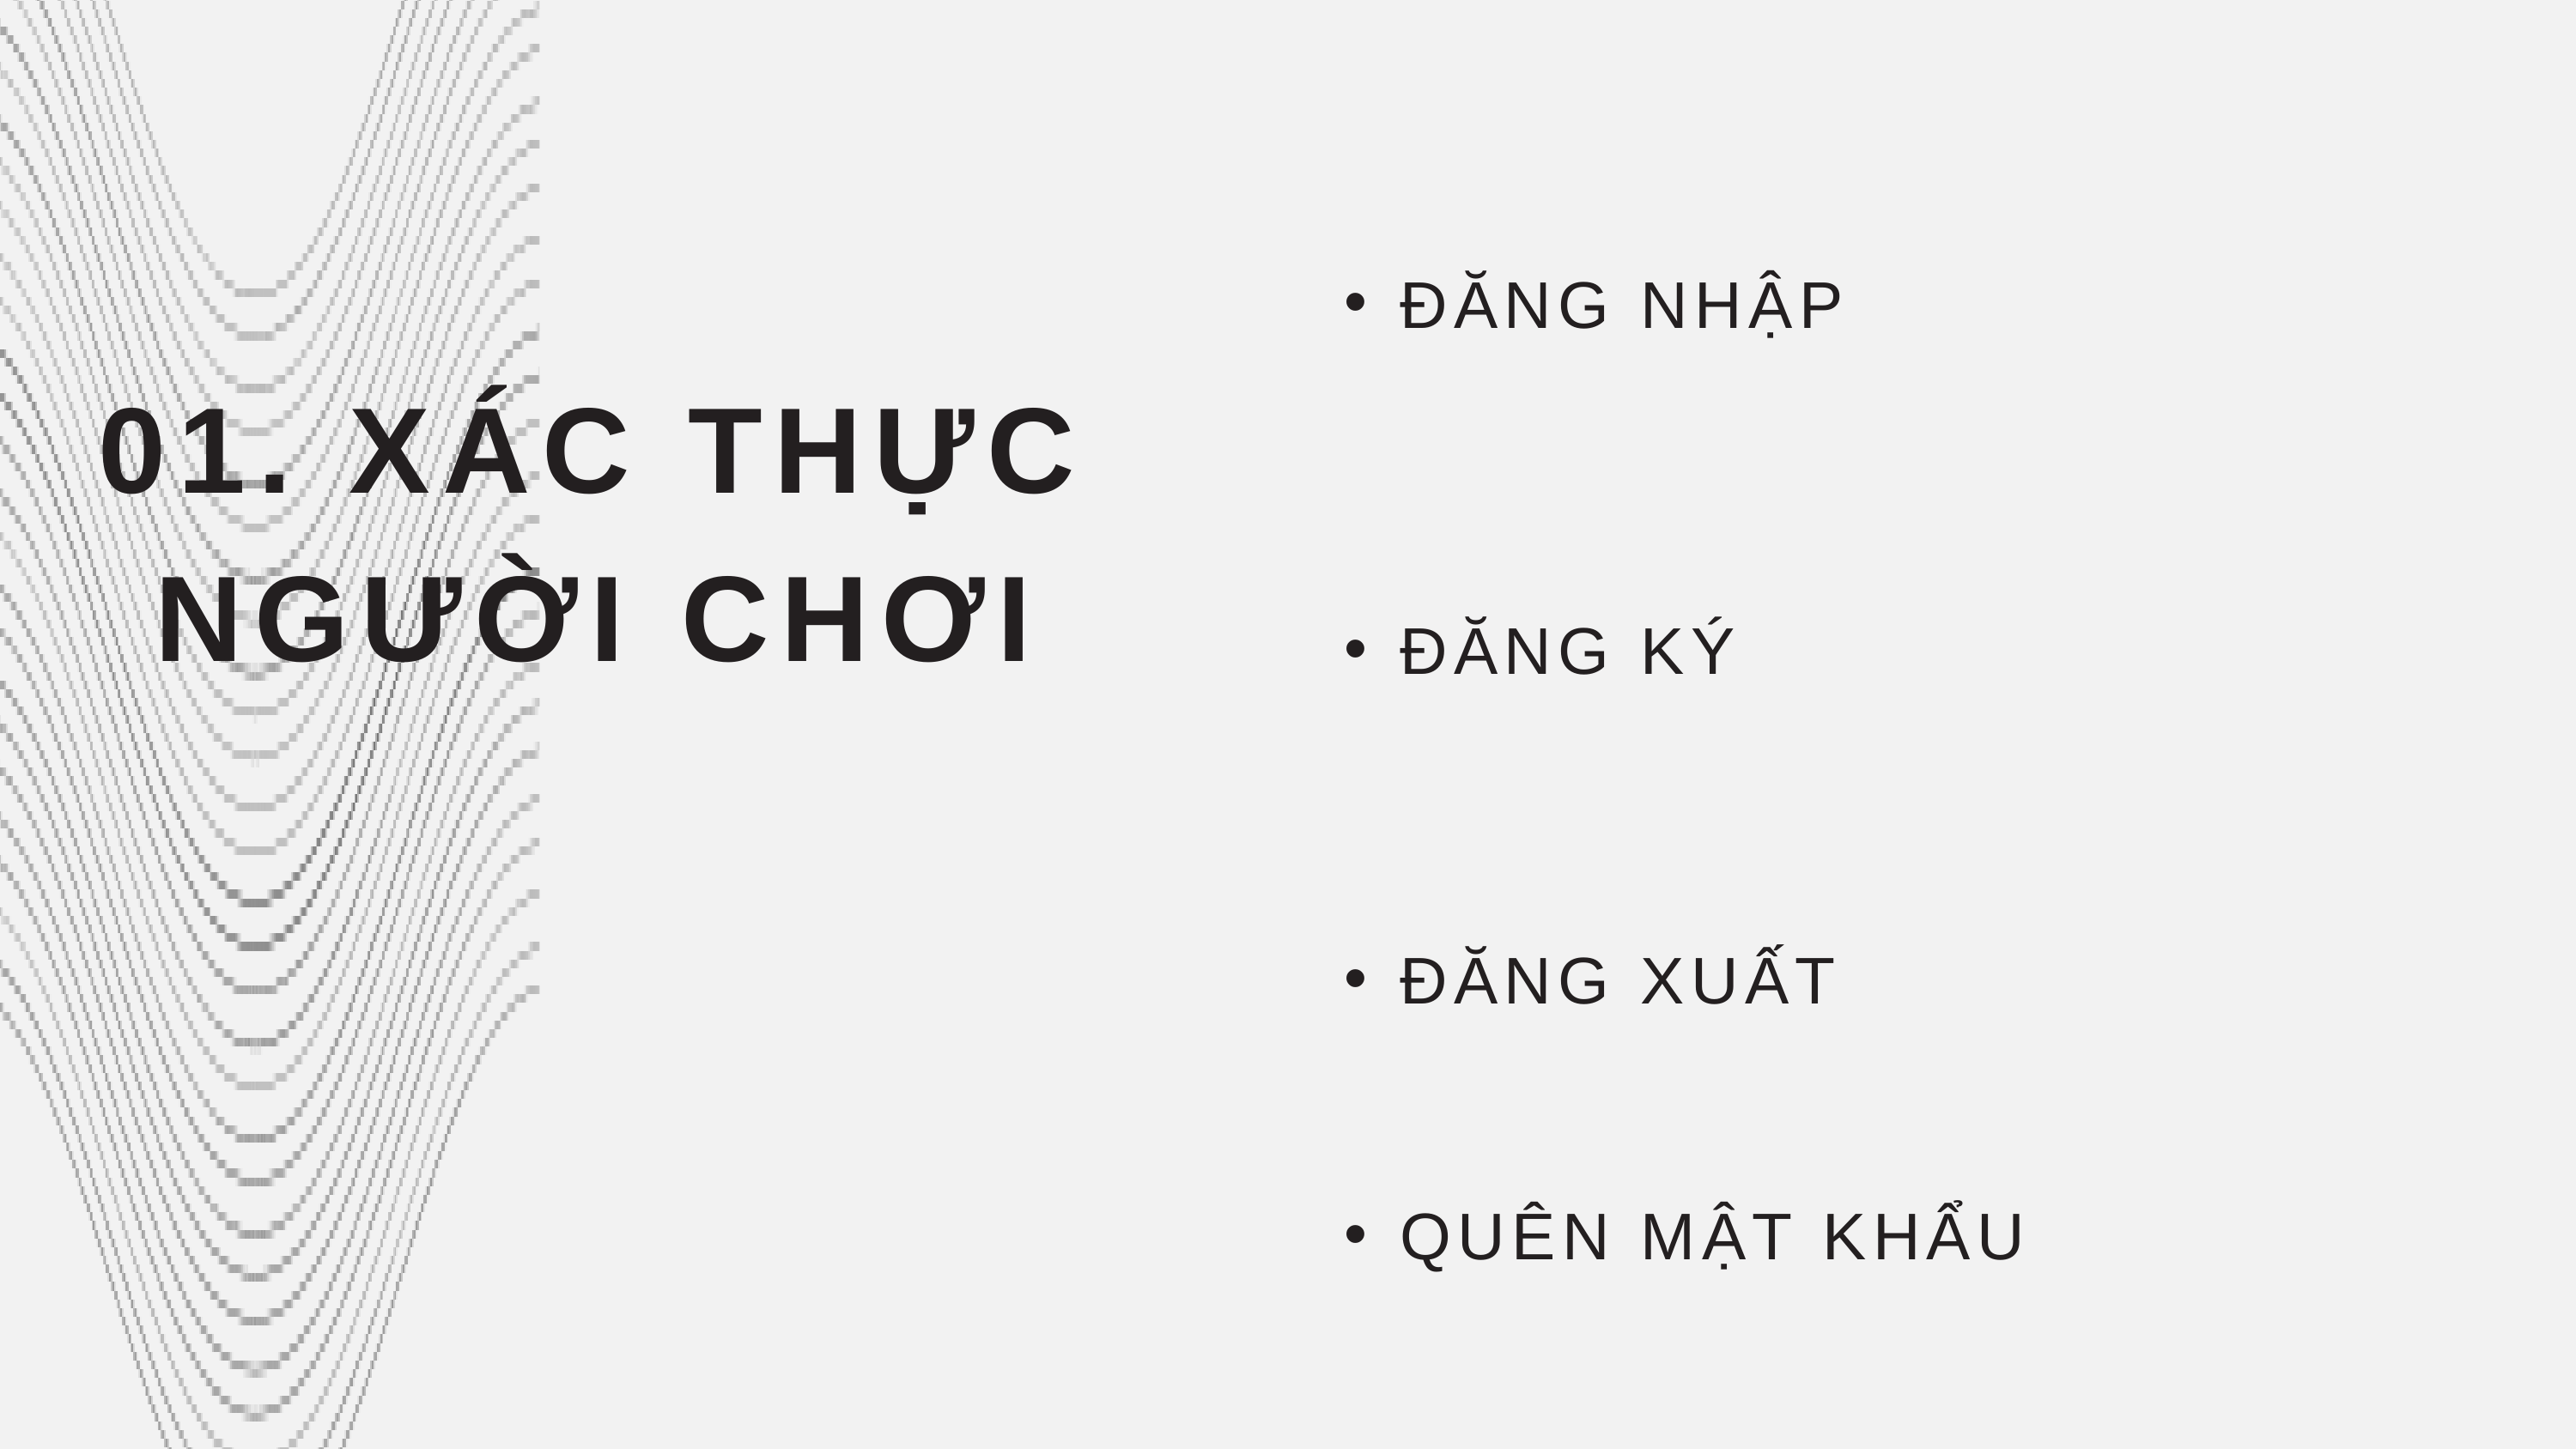

ĐĂNG NHẬP

ĐĂNG KÝ

ĐĂNG XUẤT

QUÊN MẬT KHẨU
01. XÁC THỰC NGƯỜI CHƠI